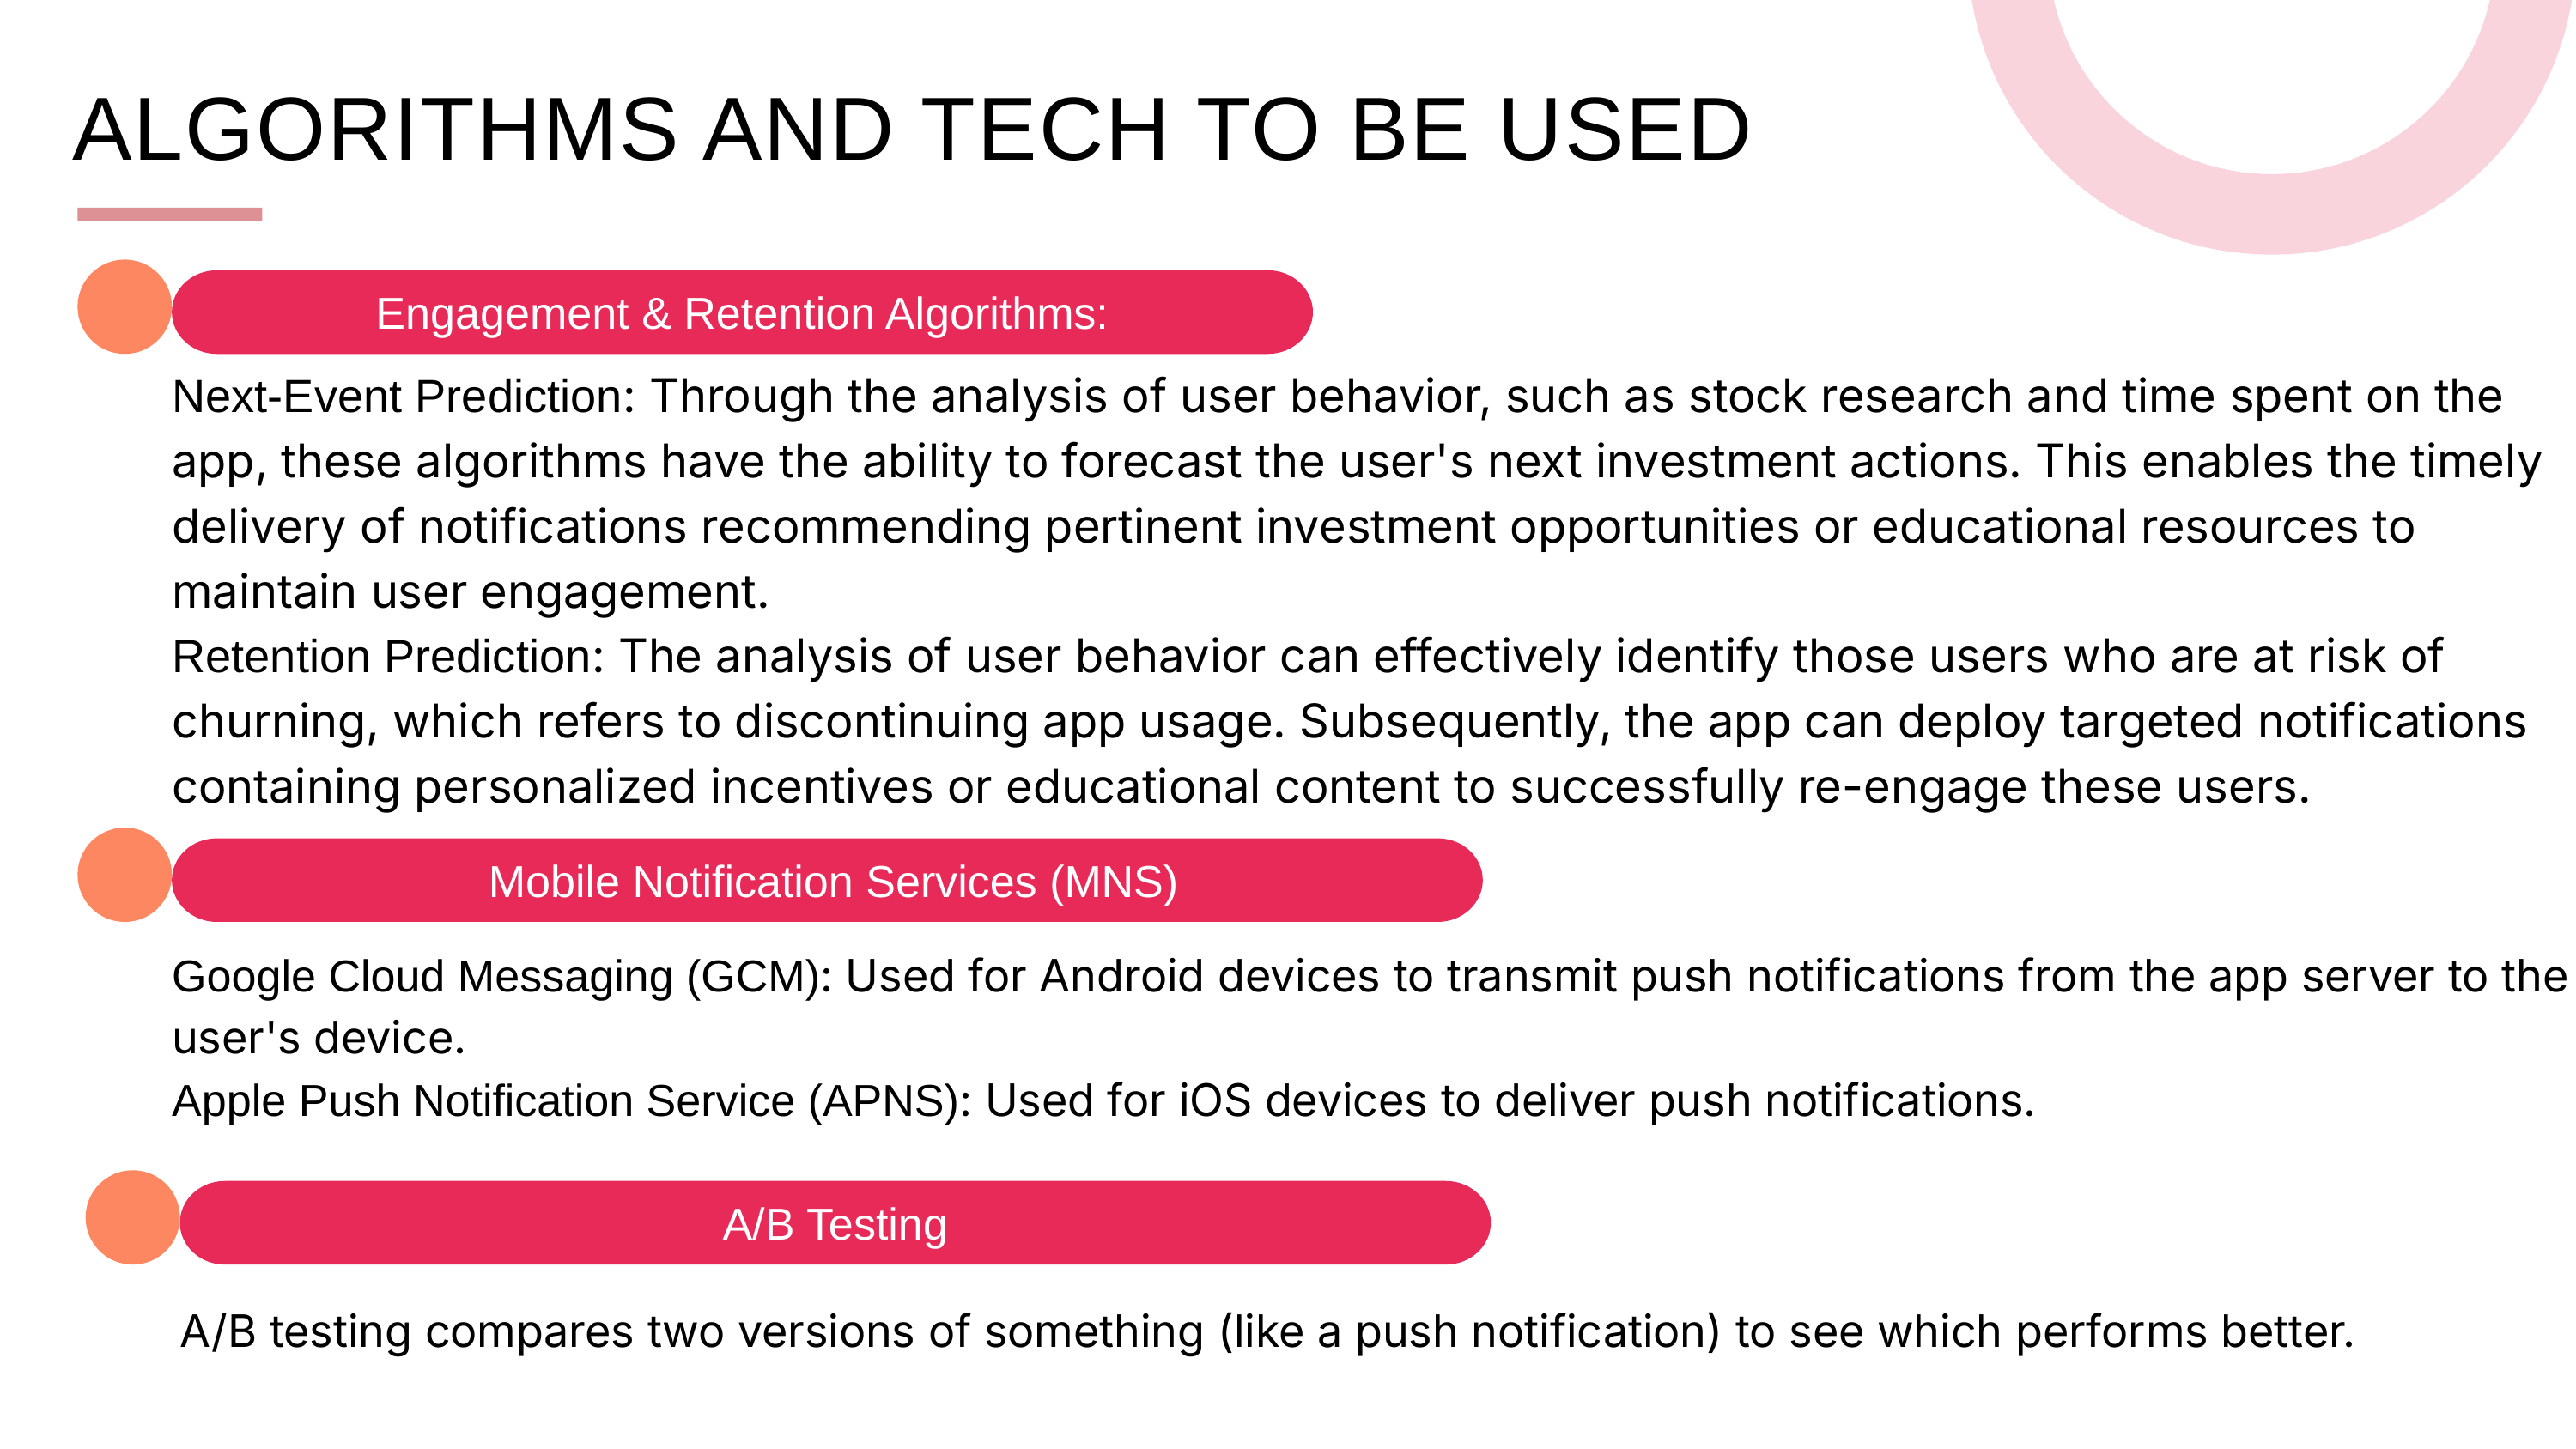

ALGORITHMS AND TECH TO BE USED

Engagement & Retention Algorithms:
Next-Event Prediction: Through the analysis of user behavior, such as stock research and time spent on the app, these algorithms have the ability to forecast the user's next investment actions. This enables the timely delivery of notifications recommending pertinent investment opportunities or educational resources to maintain user engagement.
Retention Prediction: The analysis of user behavior can effectively identify those users who are at risk of churning, which refers to discontinuing app usage. Subsequently, the app can deploy targeted notifications containing personalized incentives or educational content to successfully re-engage these users.

 Mobile Notification Services (MNS)
Google Cloud Messaging (GCM): Used for Android devices to transmit push notifications from the app server to the user's device.
Apple Push Notification Service (APNS): Used for iOS devices to deliver push notifications.

A/B Testing
A/B testing compares two versions of something (like a push notification) to see which performs better.